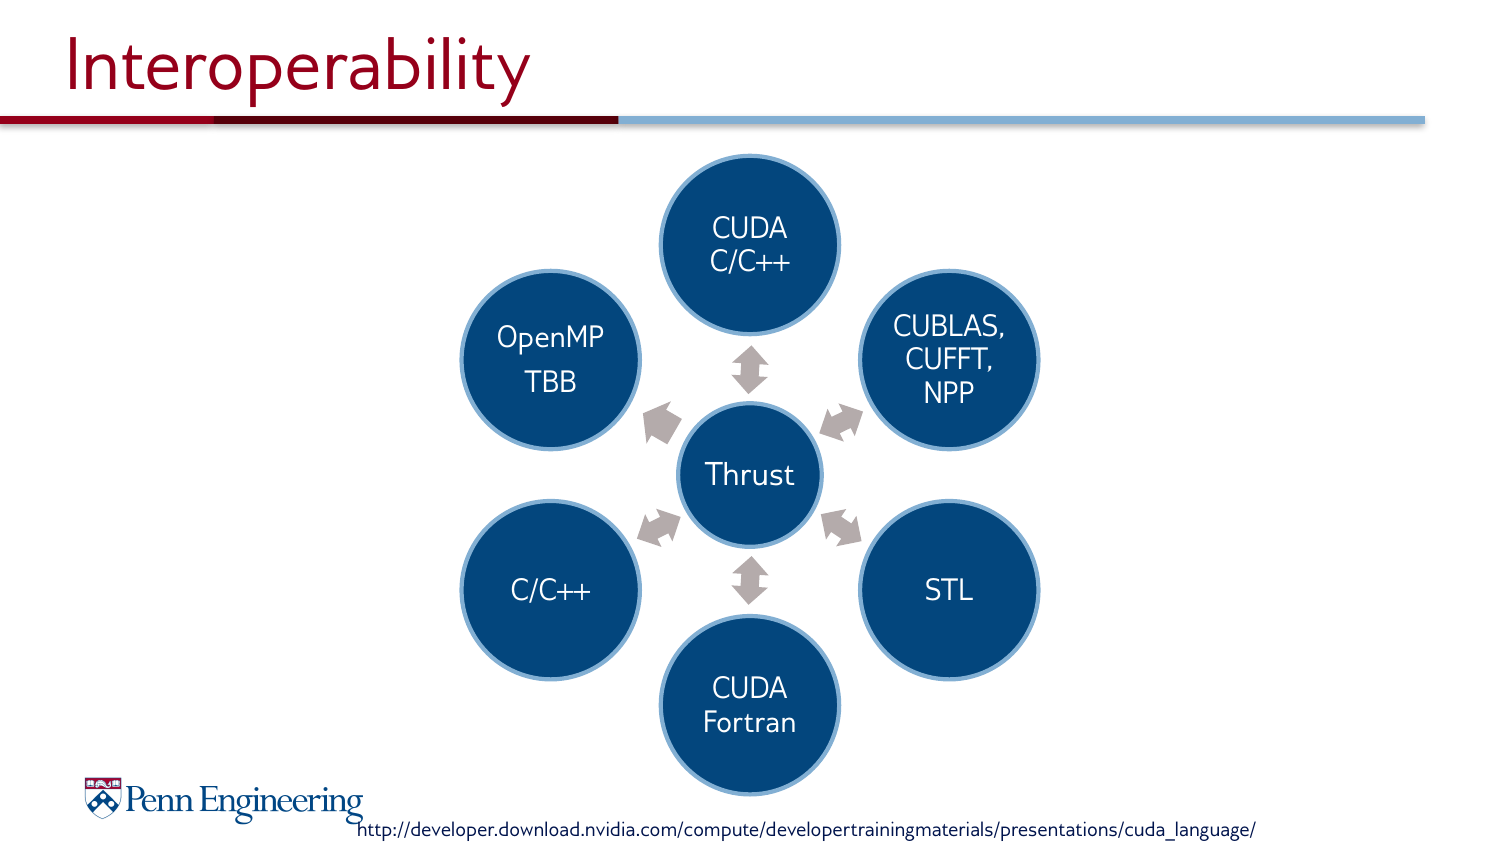

# Interoperability
Thrust

CUDA C/C++

CUBLAS, CUFFT, NPP

STL

CUDA Fortran

C/C++

OpenMP
TBB
http://developer.download.nvidia.com/compute/developertrainingmaterials/presentations/cuda_language/Introduction_to_Thrust.pptx